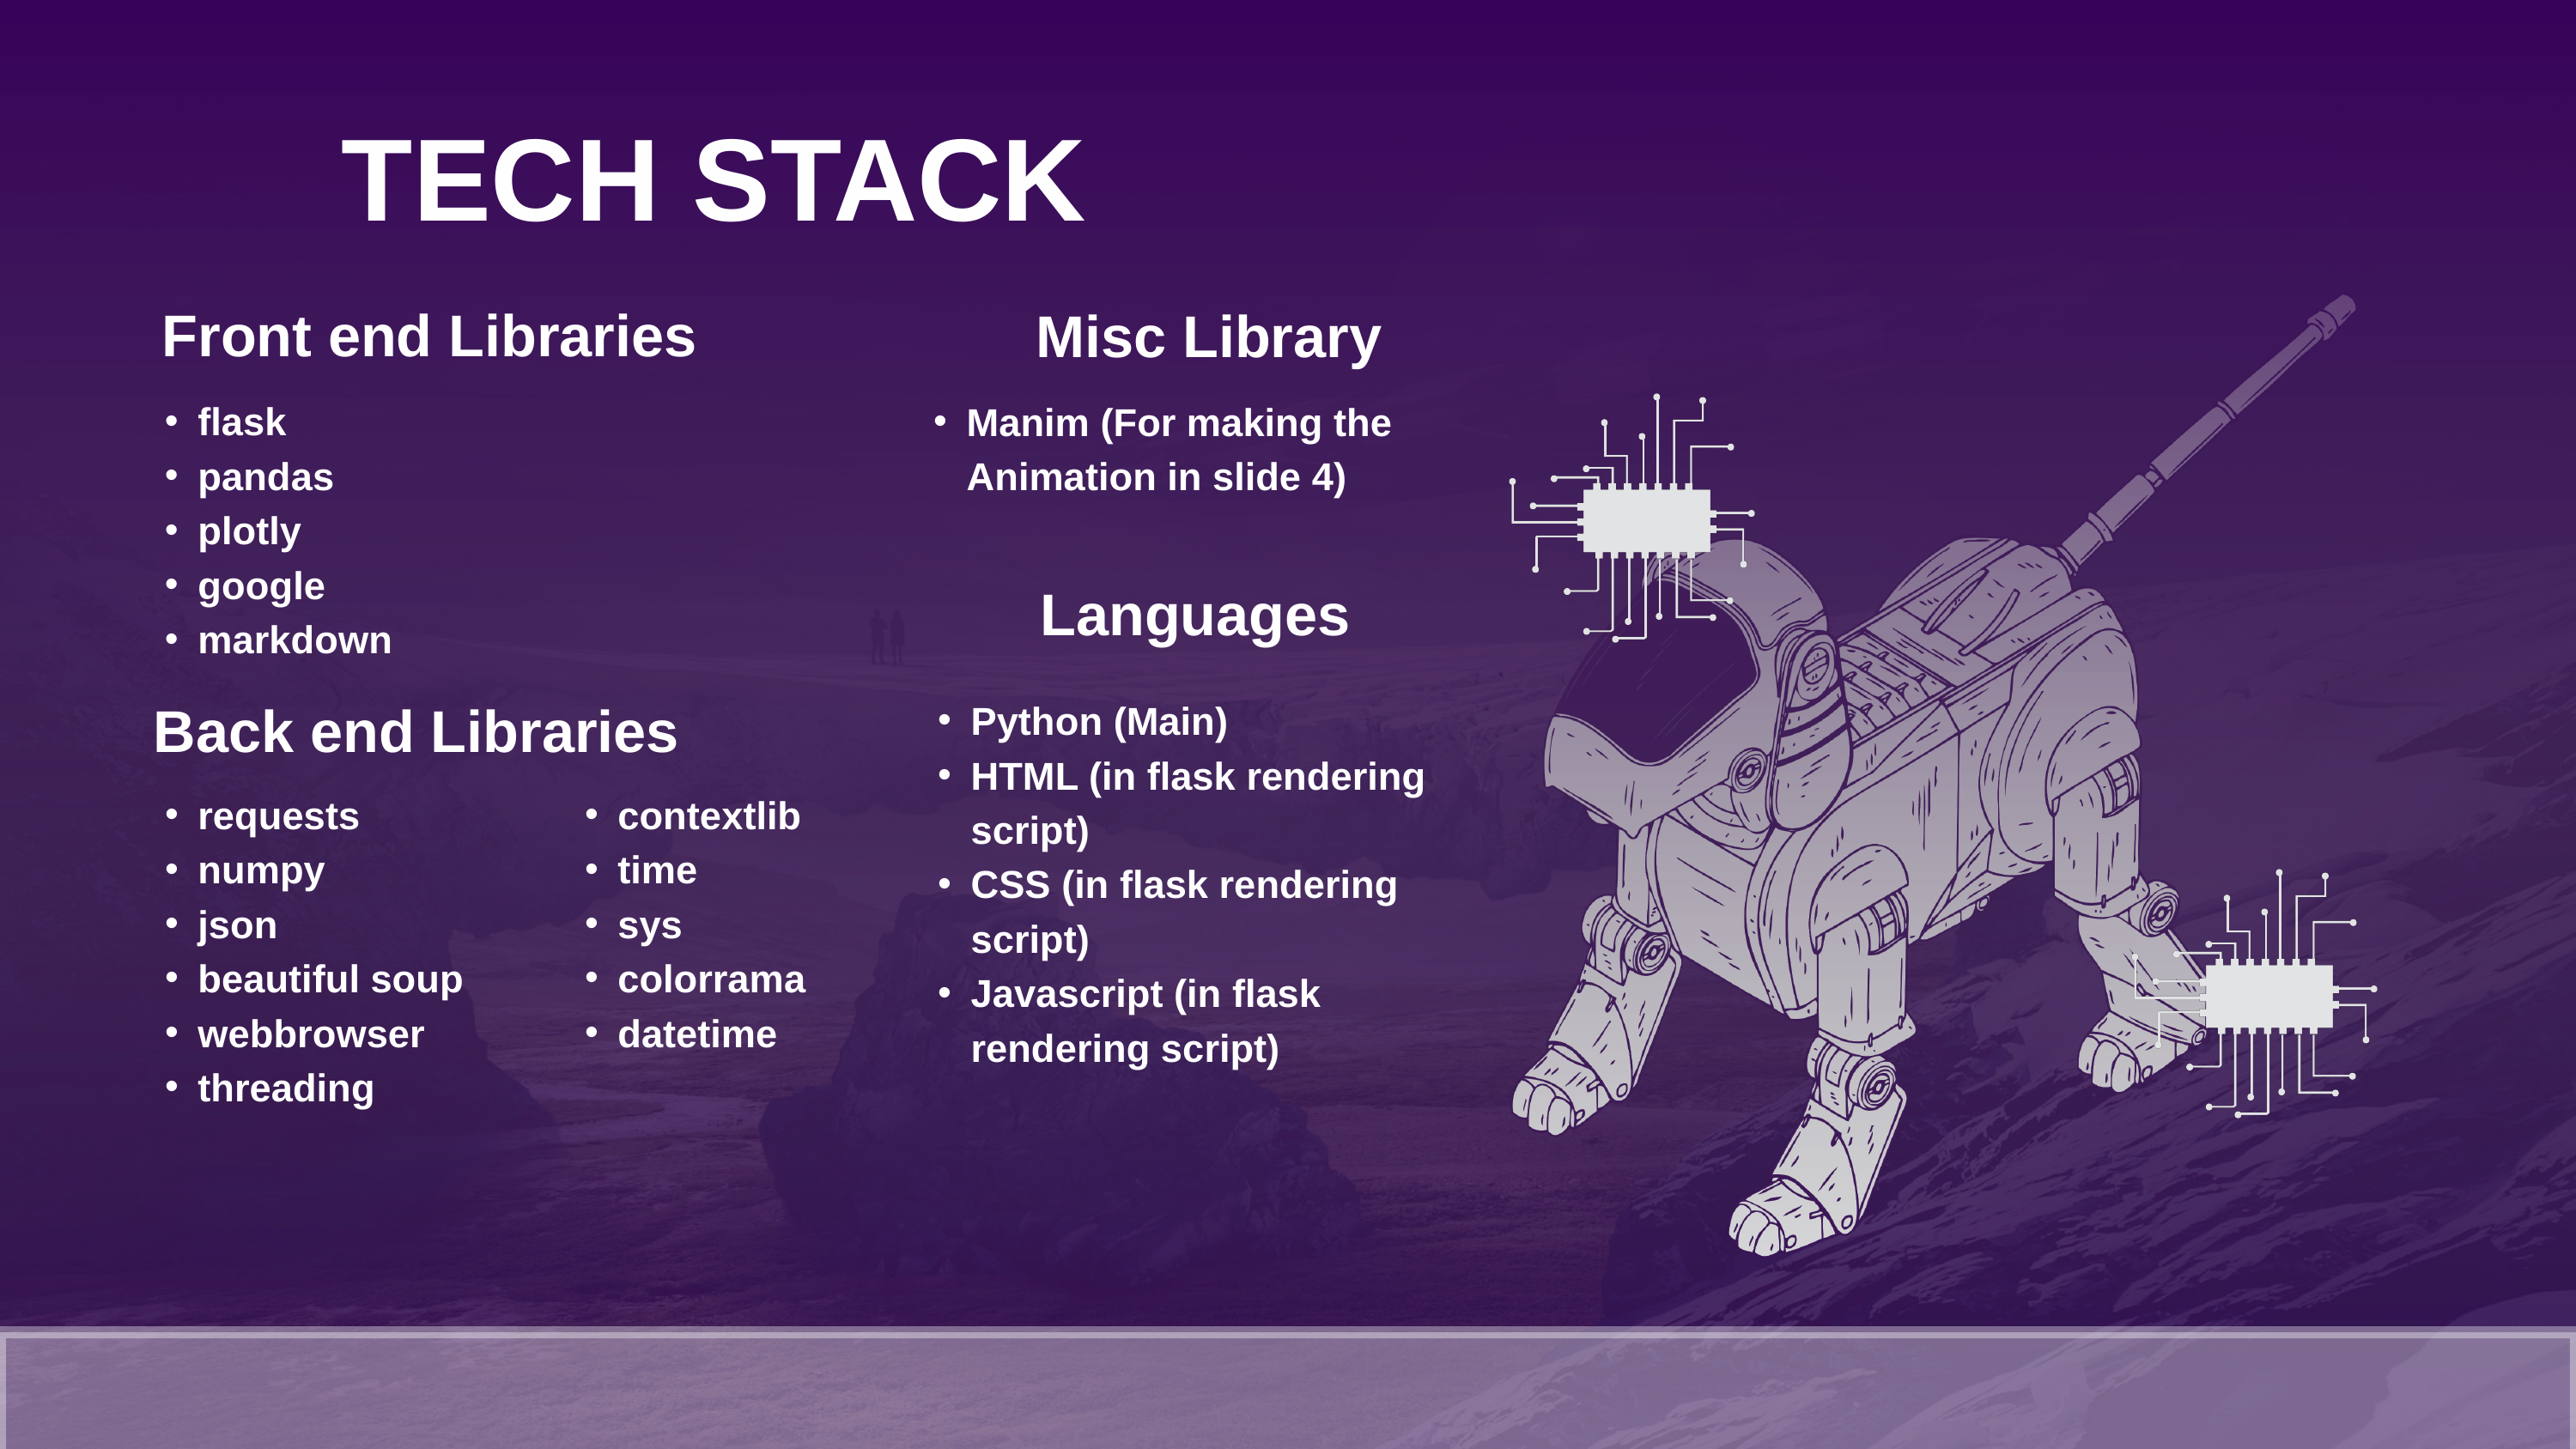

TECH STACK
Front end Libraries
flask
pandas
plotly
google
markdown

Misc Library
Manim (For making the Animation in slide 4)

Languages
Python (Main)
HTML (in flask rendering script)
CSS (in flask rendering script)
Javascript (in flask rendering script)
Back end Libraries
requests
numpy
json
beautiful soup
webbrowser
threading
contextlib
time
sys
colorrama
datetime